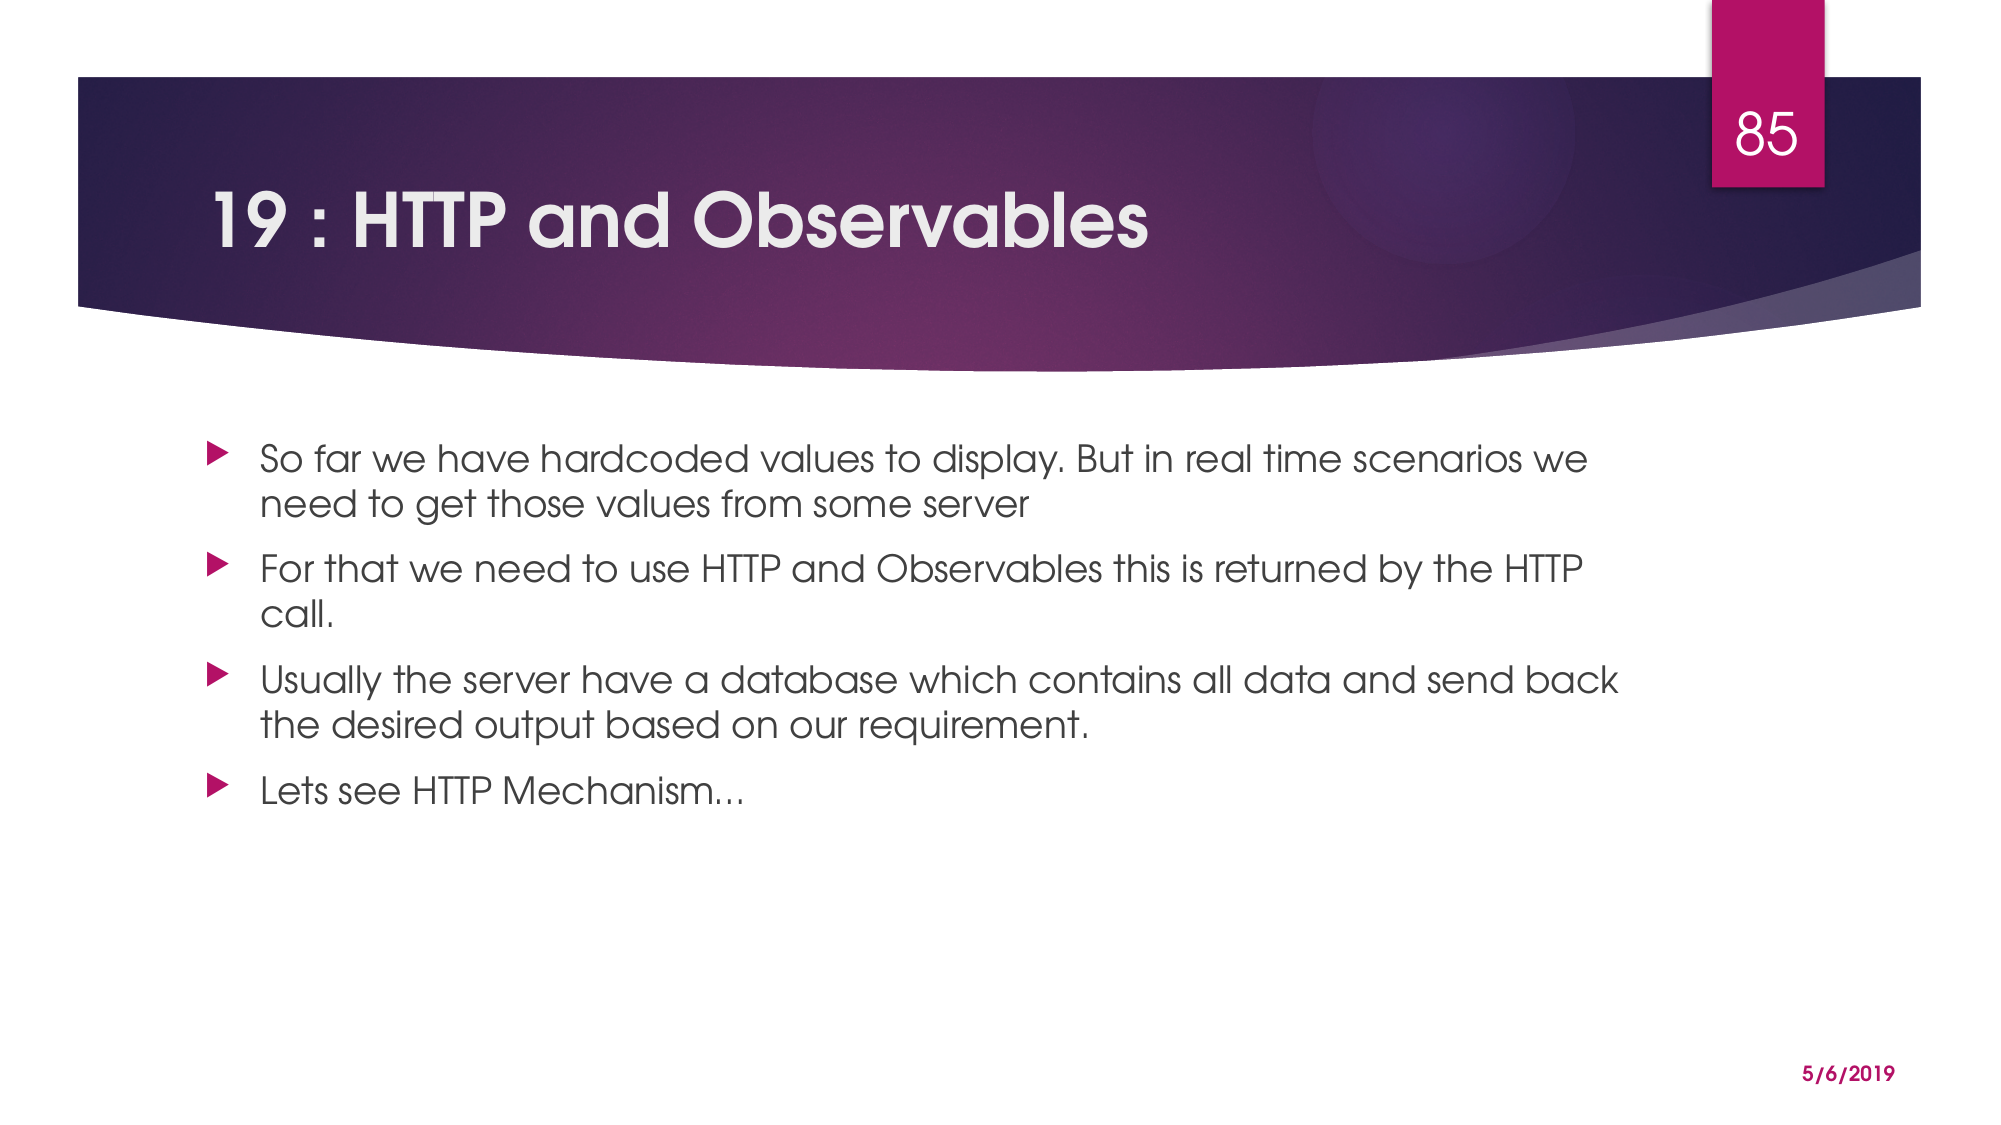

85
# 19 : HTTP and Observables
So far we have hardcoded values to display. But in real time scenarios we need to get those values from some server
For that we need to use HTTP and Observables this is returned by the HTTP call.
Usually the server have a database which contains all data and send back the desired output based on our requirement.
Lets see HTTP Mechanism…
5/6/2019